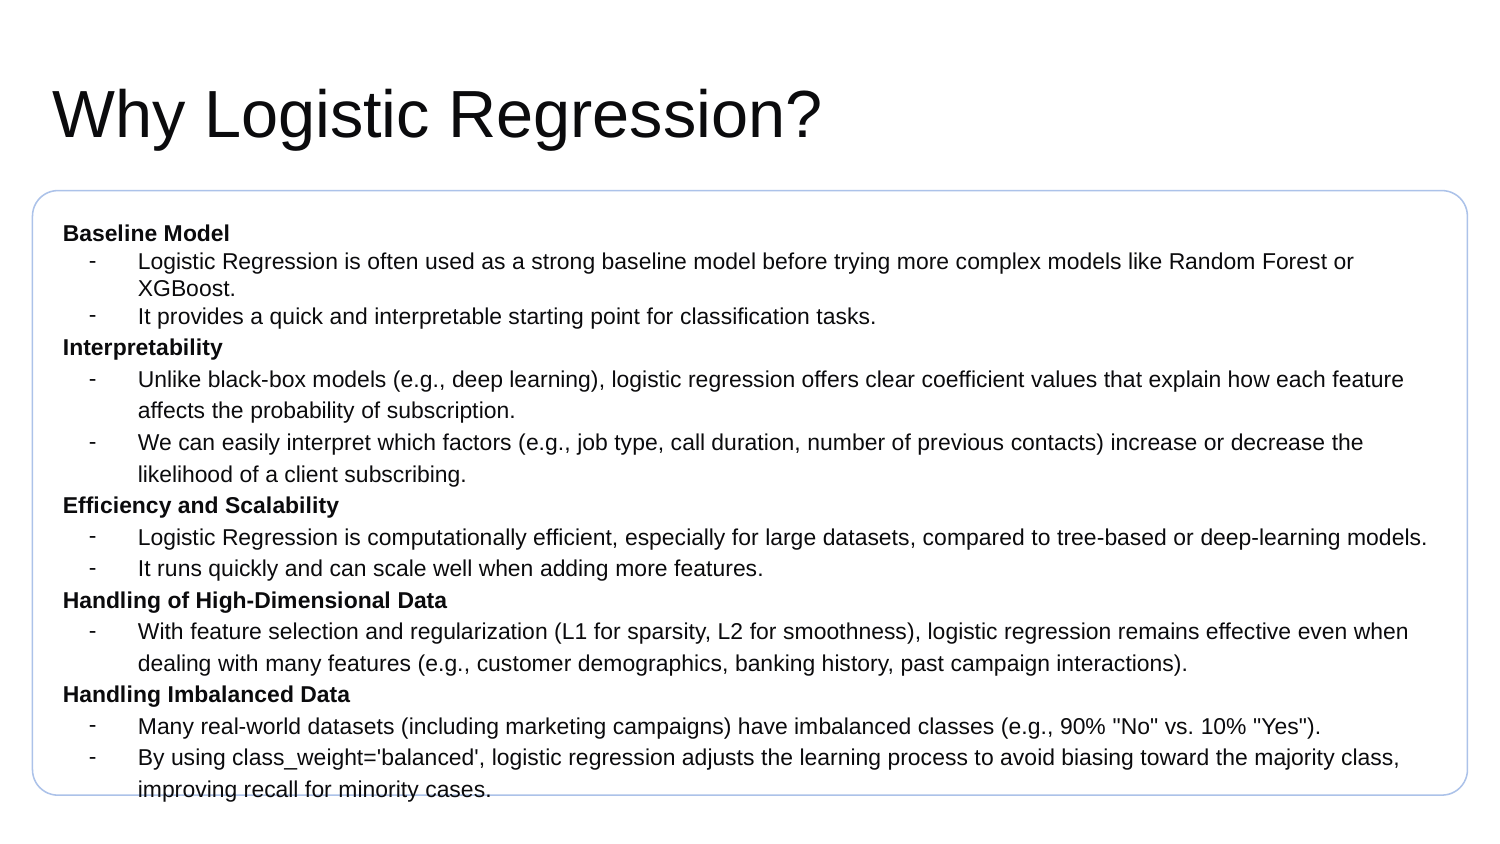

# Why Logistic Regression?
Baseline Model
Logistic Regression is often used as a strong baseline model before trying more complex models like Random Forest or XGBoost.
It provides a quick and interpretable starting point for classification tasks.
Interpretability
Unlike black-box models (e.g., deep learning), logistic regression offers clear coefficient values that explain how each feature affects the probability of subscription.
We can easily interpret which factors (e.g., job type, call duration, number of previous contacts) increase or decrease the likelihood of a client subscribing.
Efficiency and Scalability
Logistic Regression is computationally efficient, especially for large datasets, compared to tree-based or deep-learning models.
It runs quickly and can scale well when adding more features.
Handling of High-Dimensional Data
With feature selection and regularization (L1 for sparsity, L2 for smoothness), logistic regression remains effective even when dealing with many features (e.g., customer demographics, banking history, past campaign interactions).
Handling Imbalanced Data
Many real-world datasets (including marketing campaigns) have imbalanced classes (e.g., 90% "No" vs. 10% "Yes").
By using class_weight='balanced', logistic regression adjusts the learning process to avoid biasing toward the majority class, improving recall for minority cases.